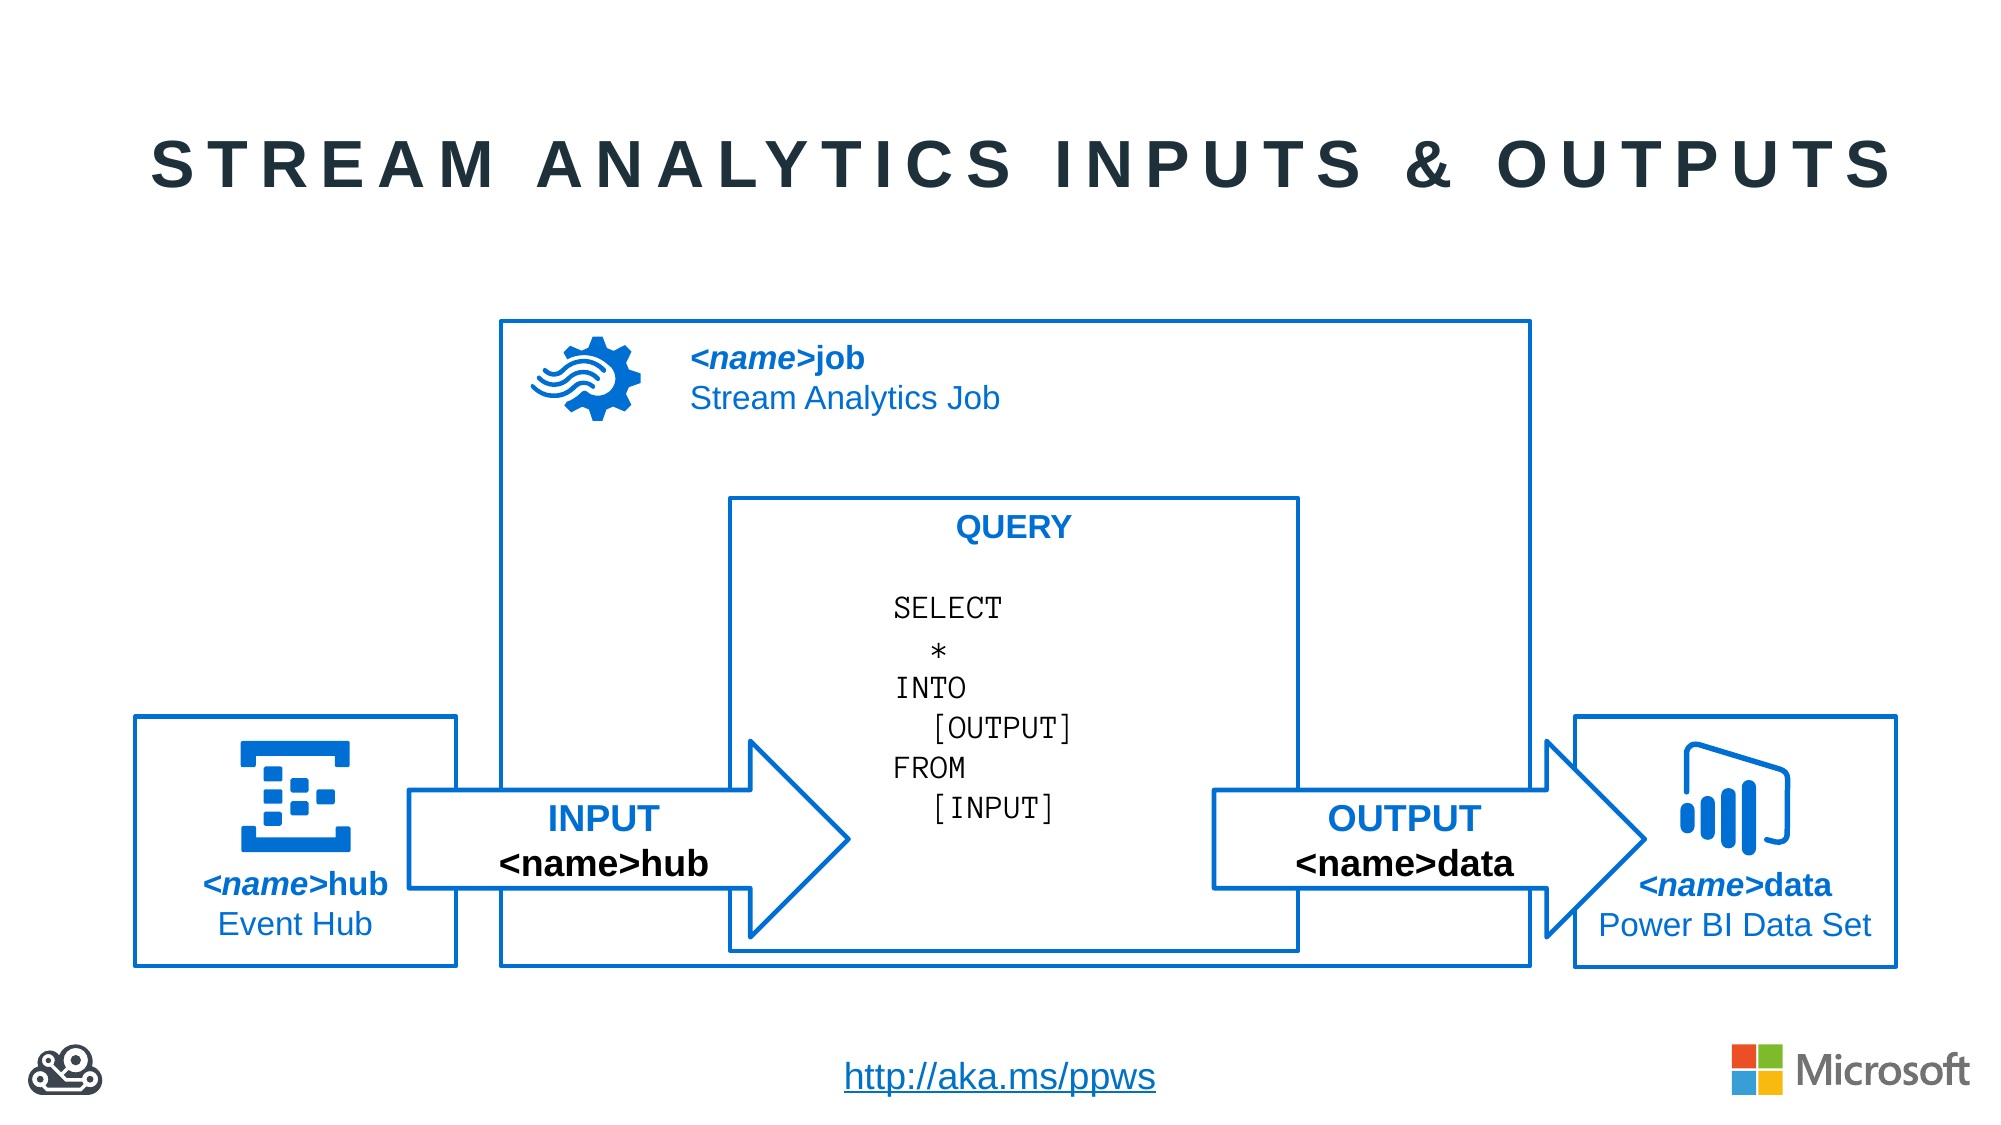

# STREAM ANALYTICS INPUTS & OUTPUTS

<name>job
Stream Analytics Job

QUERY

	SELECT
	  *
	INTO
	  [OUTPUT]
	FROM
	  [INPUT]

<name>hub
Event Hub

<name>data
Power BI Data Set
INPUT
<name>hub
OUTPUT
<name>data